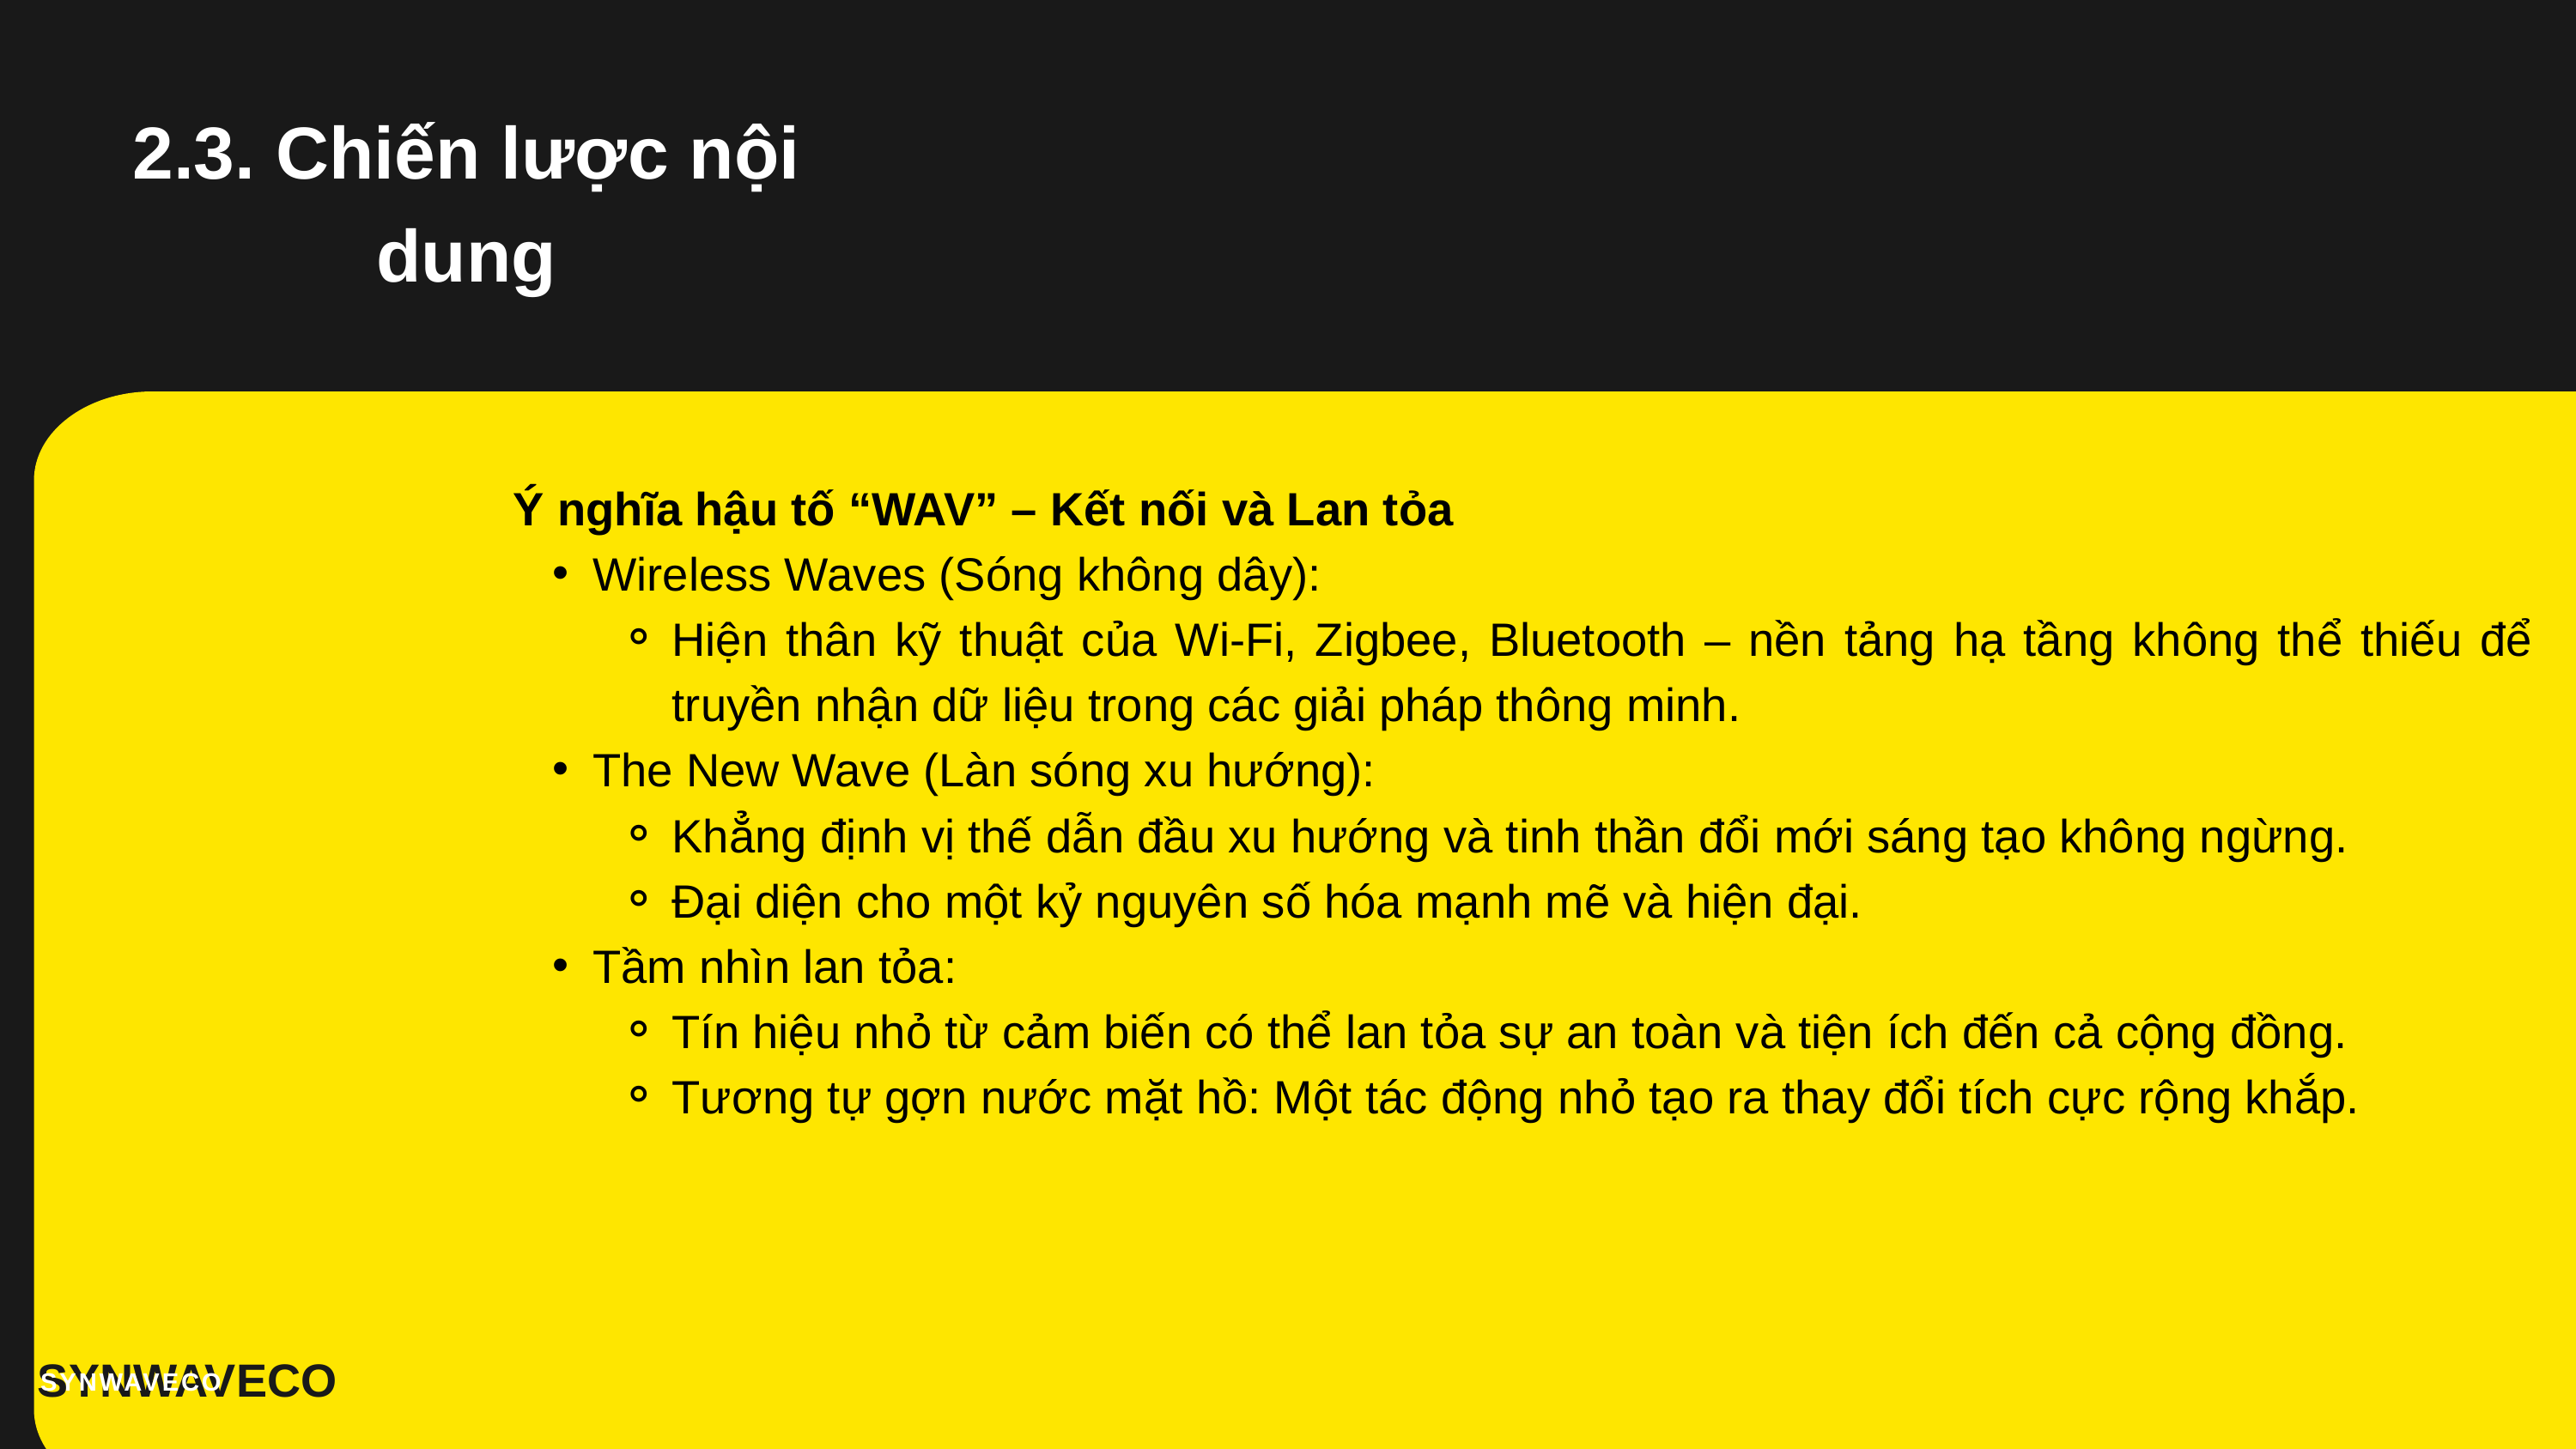

2.3. Chiến lược nội dung

Ý nghĩa hậu tố “WAV” – Kết nối và Lan tỏa
Wireless Waves (Sóng không dây):
Hiện thân kỹ thuật của Wi-Fi, Zigbee, Bluetooth – nền tảng hạ tầng không thể thiếu để truyền nhận dữ liệu trong các giải pháp thông minh.
The New Wave (Làn sóng xu hướng):
Khẳng định vị thế dẫn đầu xu hướng và tinh thần đổi mới sáng tạo không ngừng.
Đại diện cho một kỷ nguyên số hóa mạnh mẽ và hiện đại.
Tầm nhìn lan tỏa:
Tín hiệu nhỏ từ cảm biến có thể lan tỏa sự an toàn và tiện ích đến cả cộng đồng.
Tương tự gợn nước mặt hồ: Một tác động nhỏ tạo ra thay đổi tích cực rộng khắp.

SYNWAVECO
SYNWAVECO